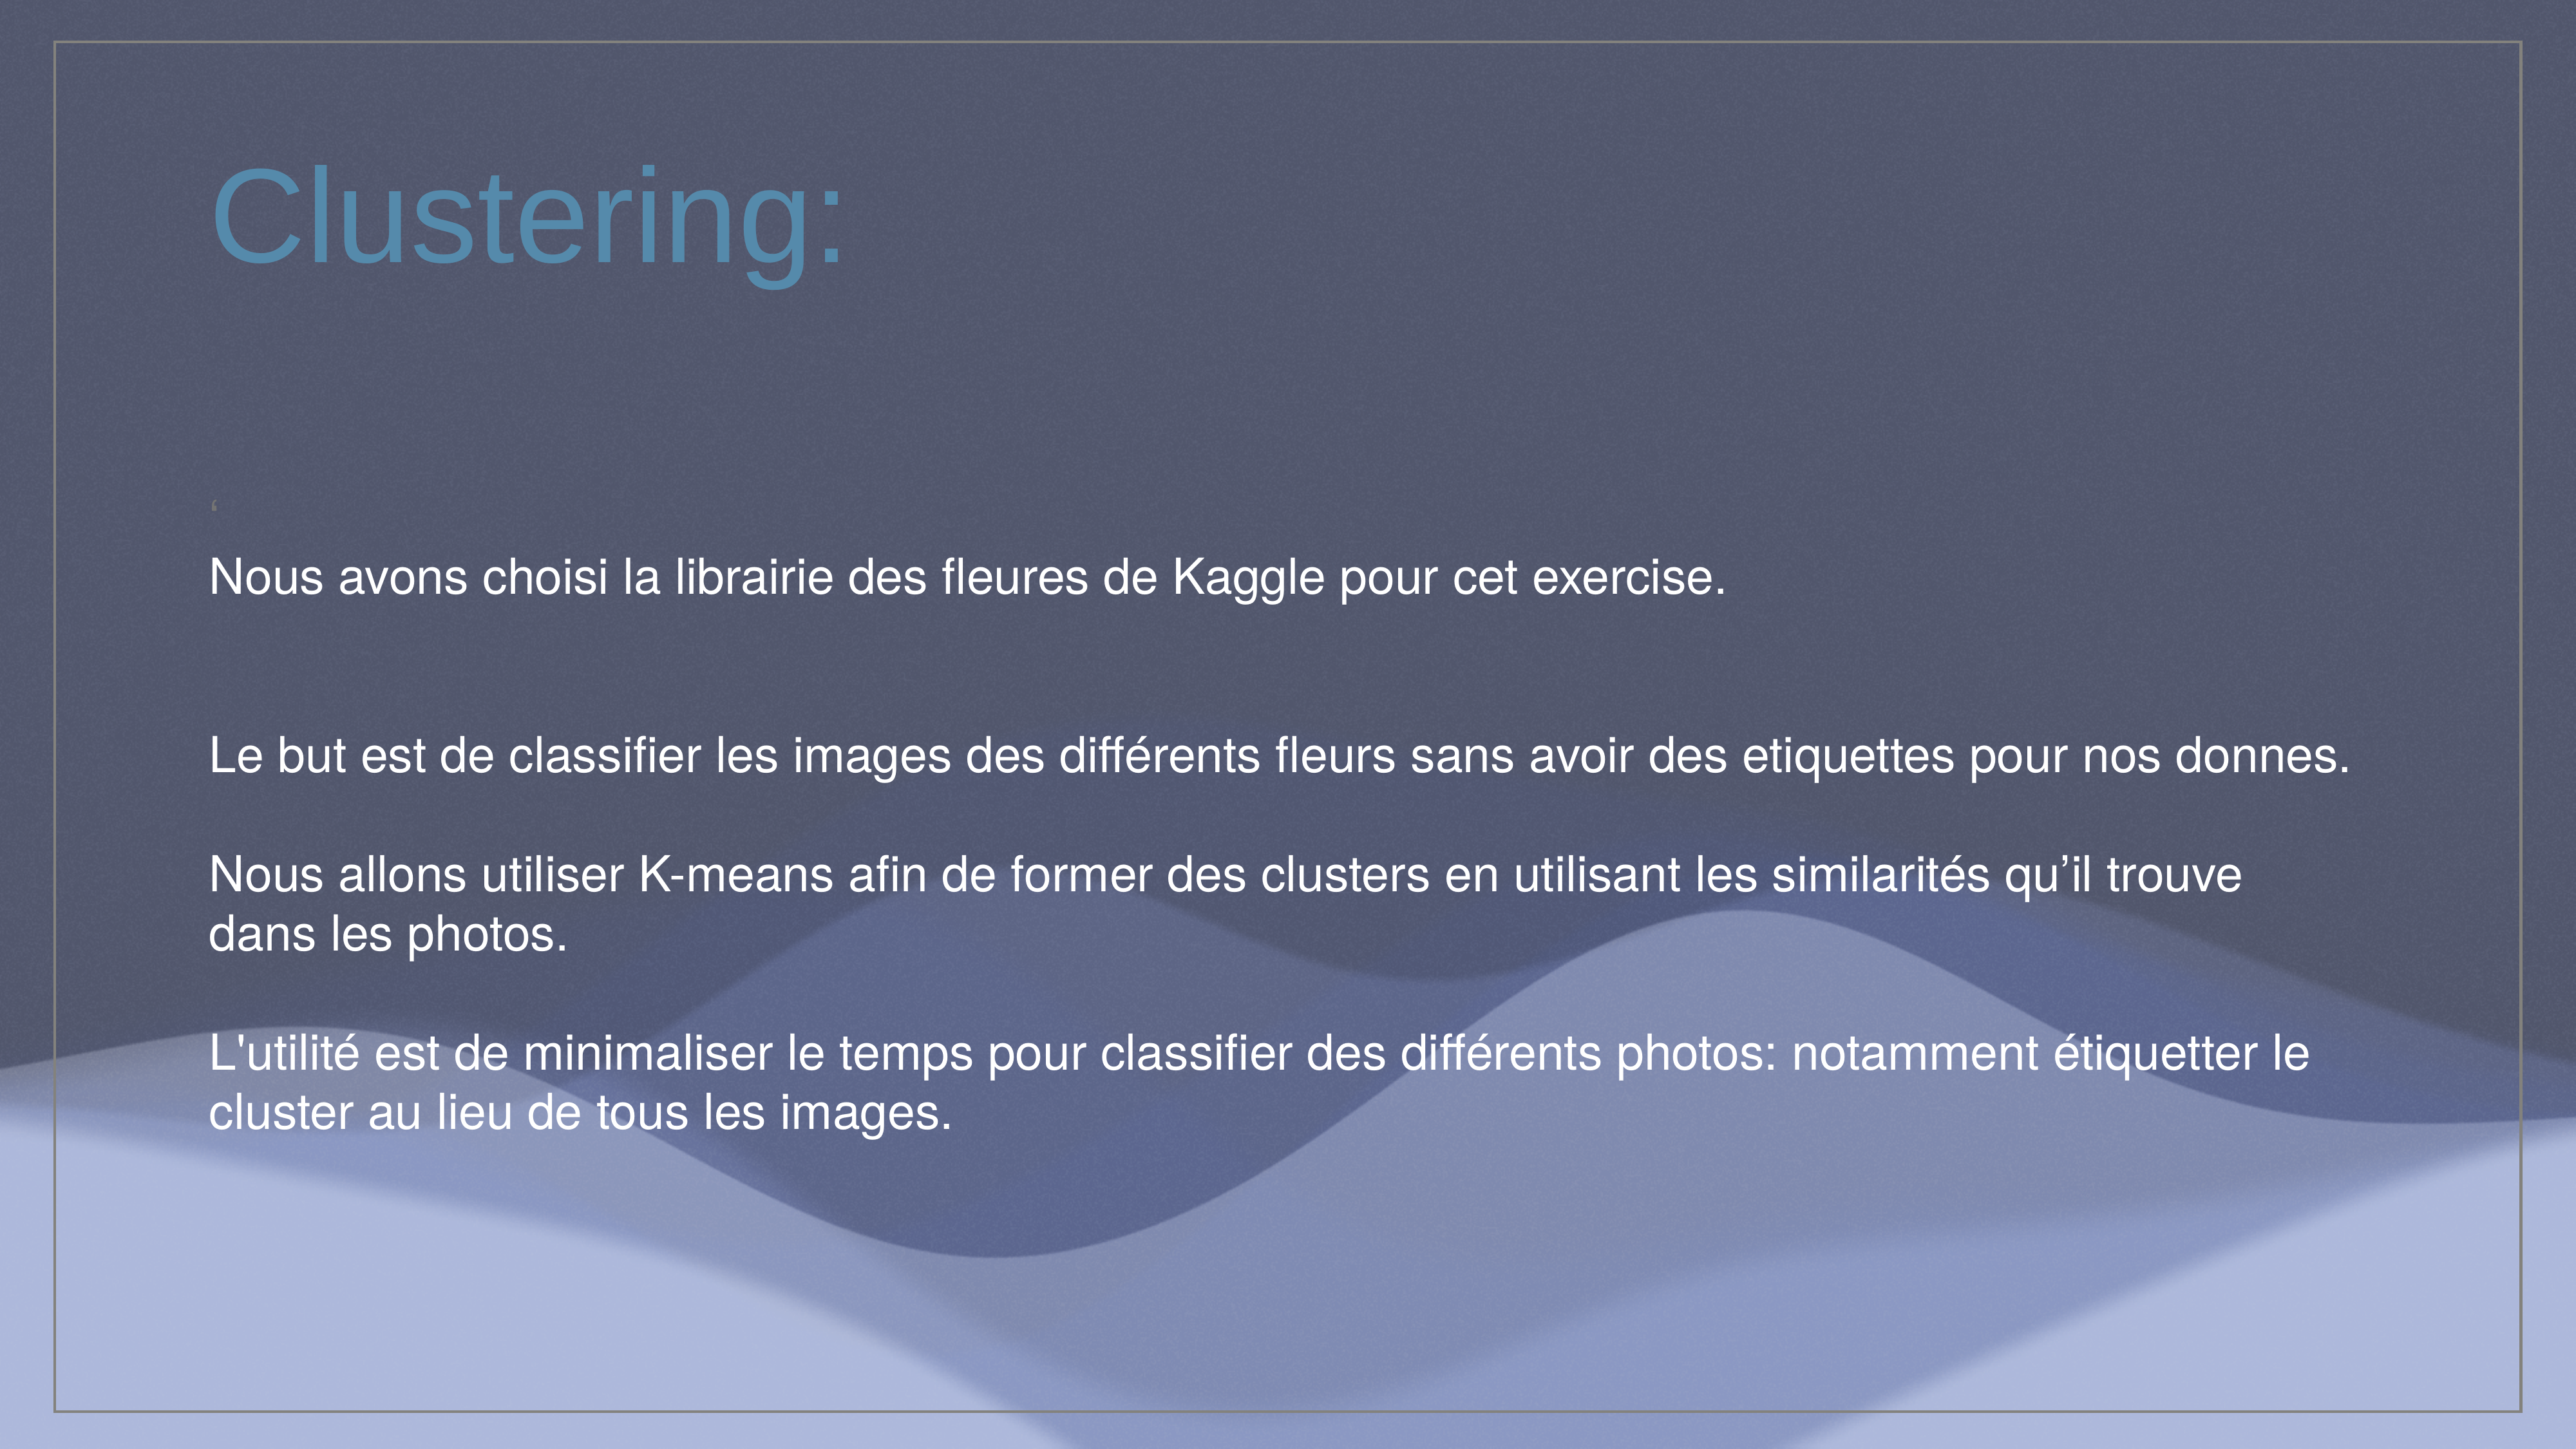

# Clustering:
‘
Nous avons choisi la librairie des fleures de Kaggle pour cet exercise.

Le but est de classifier les images des différents fleurs sans avoir des etiquettes pour nos donnes.

Nous allons utiliser K-means afin de former des clusters en utilisant les similarités qu’il trouve dans les photos.

L'utilité est de minimaliser le temps pour classifier des différents photos: notamment étiquetter le cluster au lieu de tous les images.